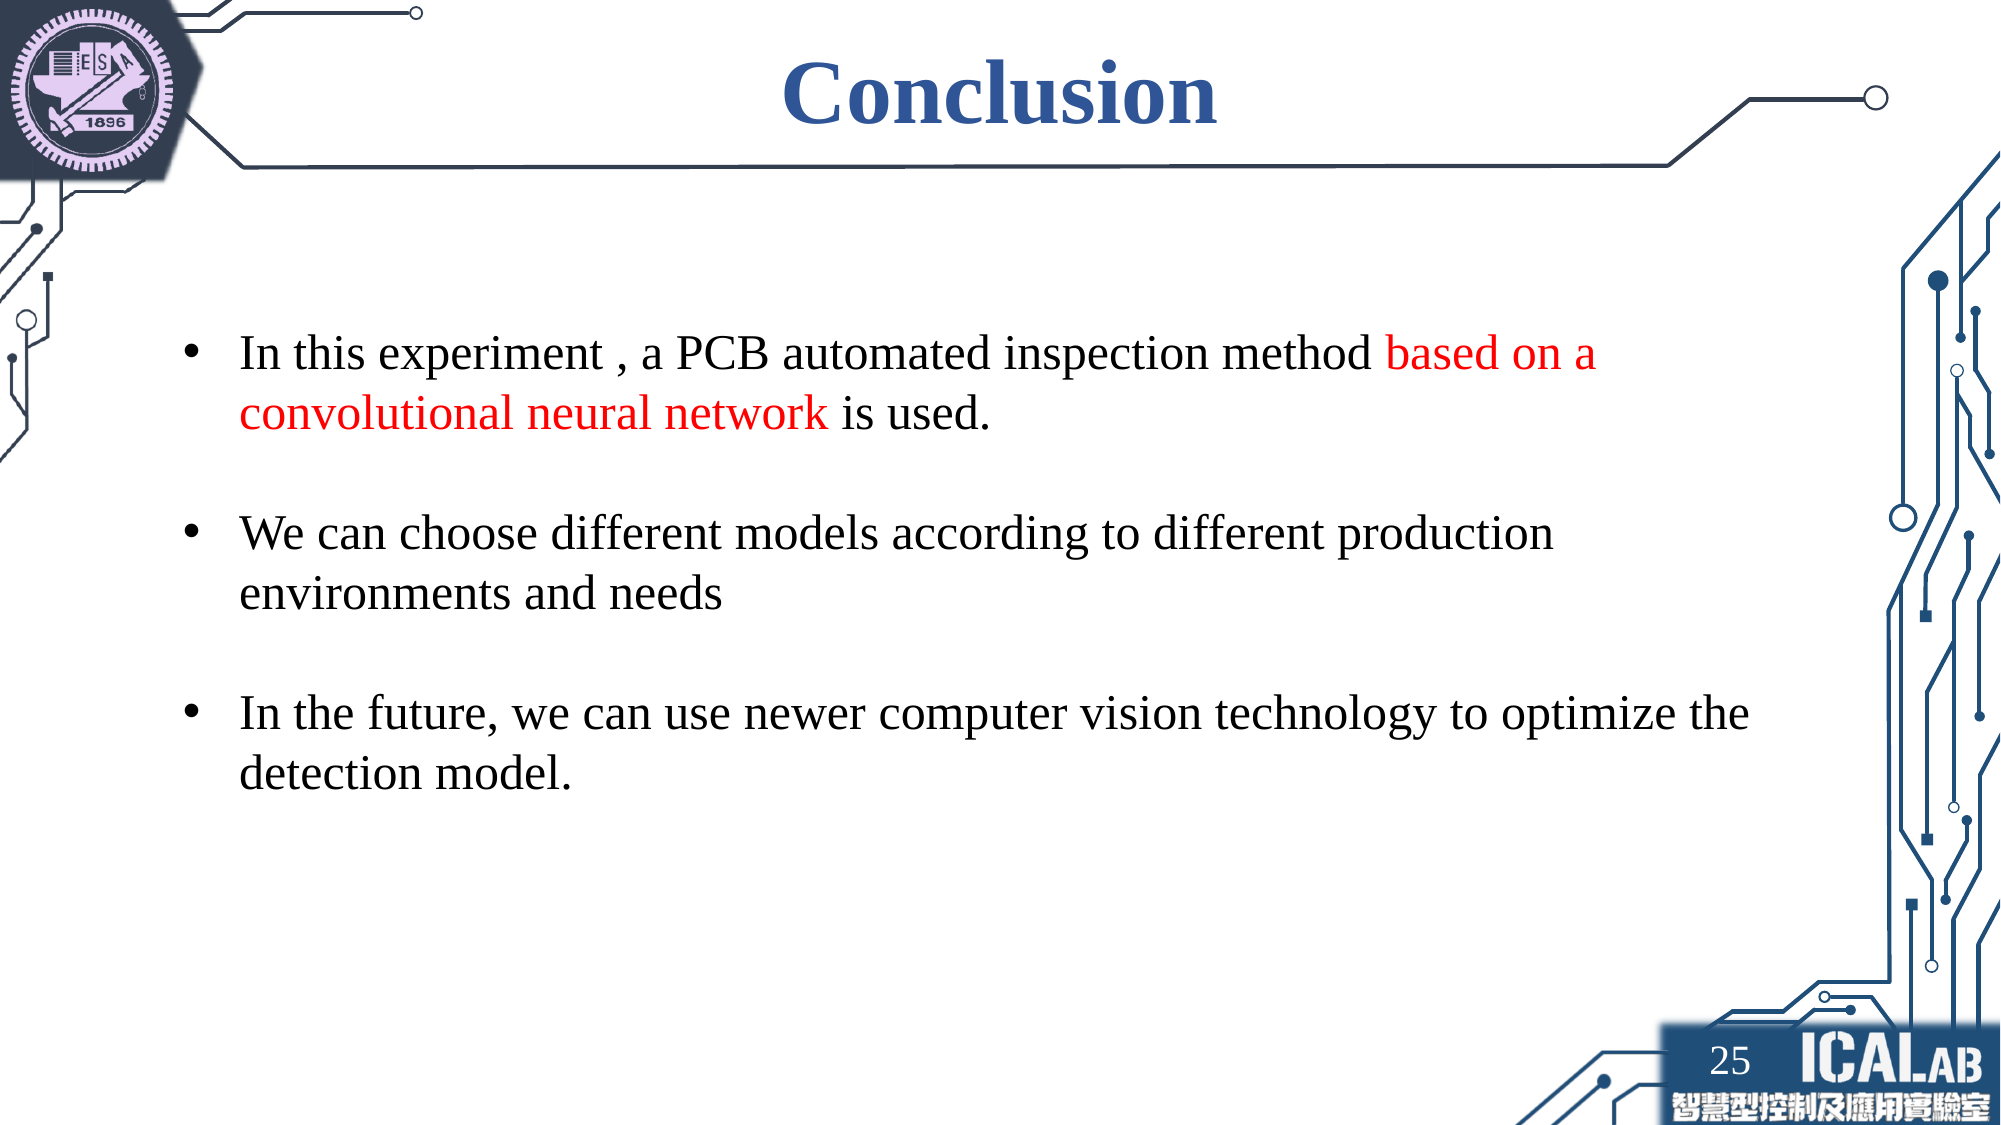

# Conclusion
In this experiment , a PCB automated inspection method based on a convolutional neural network is used.

We can choose different models according to different production environments and needs

In the future, we can use newer computer vision technology to optimize the detection model.
25